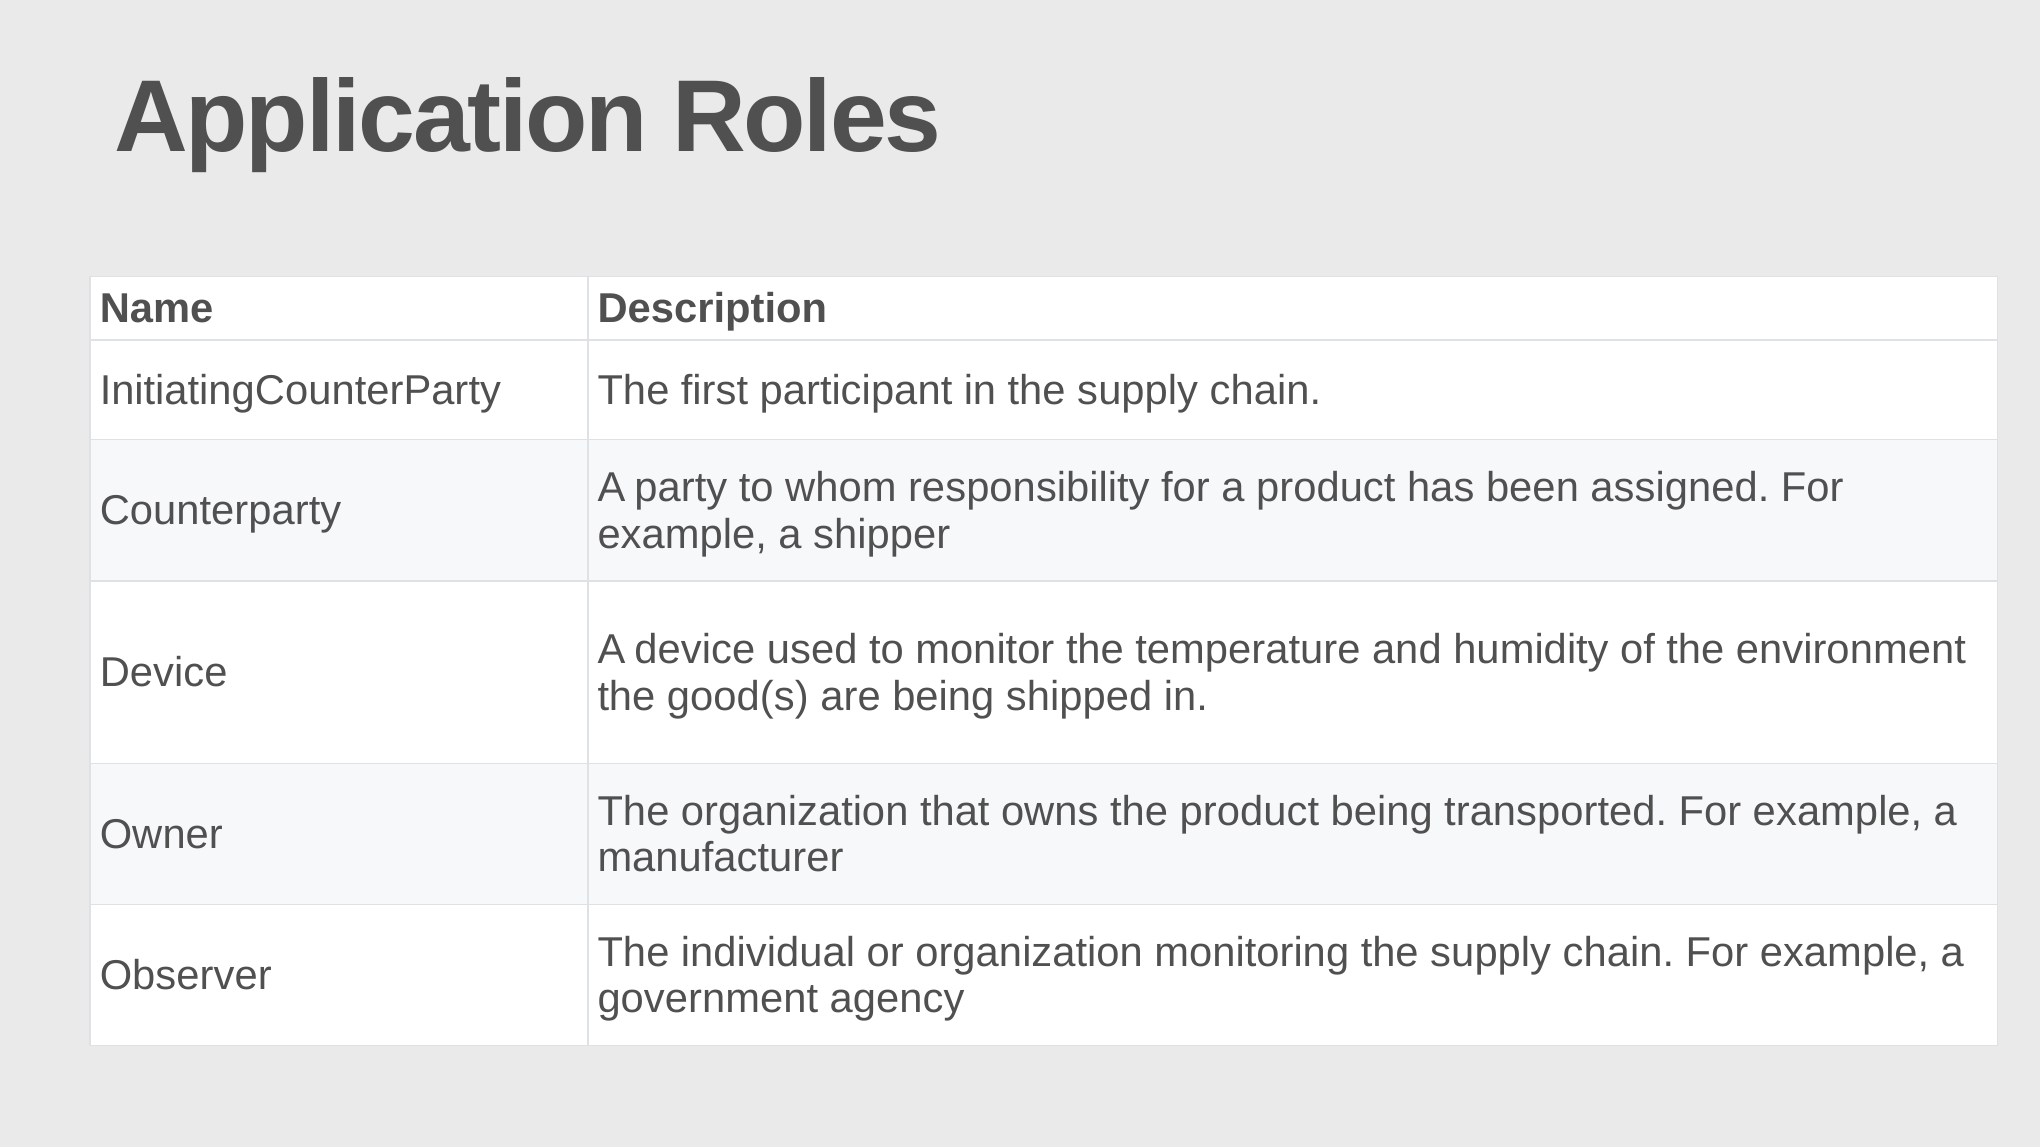

# Application Roles
| Name | Description |
| --- | --- |
| InitiatingCounterParty | The first participant in the supply chain. |
| Counterparty | A party to whom responsibility for a product has been assigned. For example, a shipper |
| Device | A device used to monitor the temperature and humidity of the environment the good(s) are being shipped in. |
| Owner | The organization that owns the product being transported. For example, a manufacturer |
| Observer | The individual or organization monitoring the supply chain. For example, a government agency |